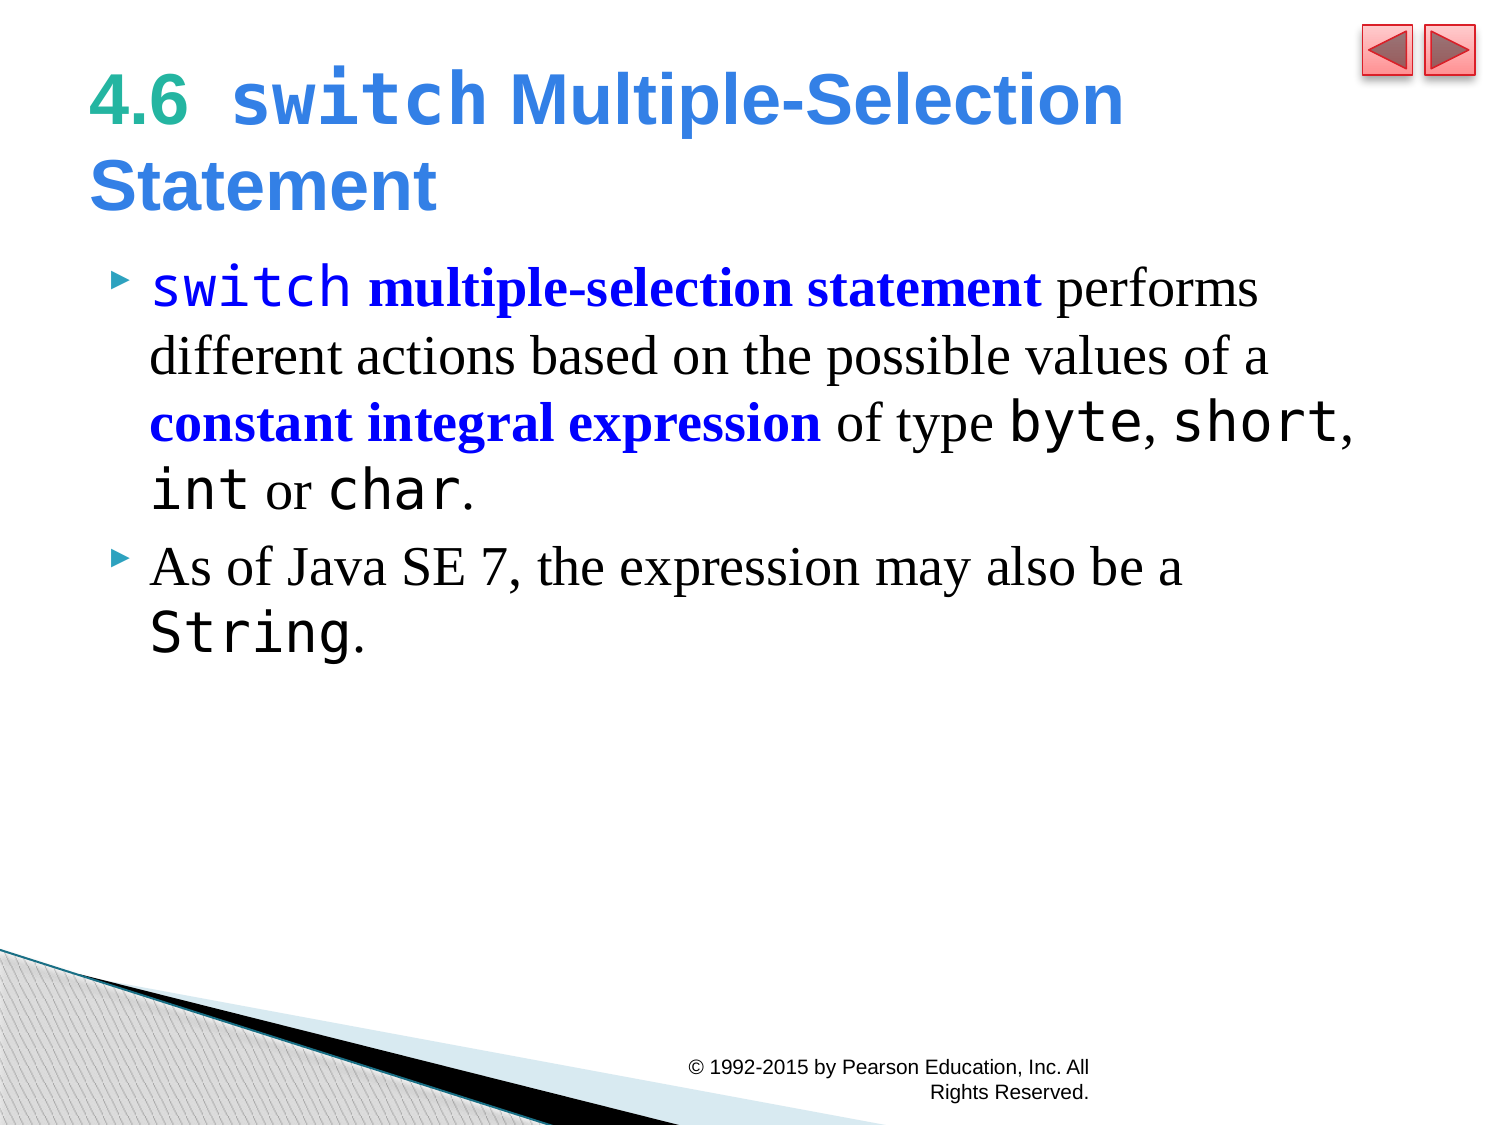

# 4.6  switch Multiple-Selection Statement
switch multiple-selection statement performs different actions based on the possible values of a constant integral expression of type byte, short, int or char.
As of Java SE 7, the expression may also be a String.
© 1992-2015 by Pearson Education, Inc. All Rights Reserved.